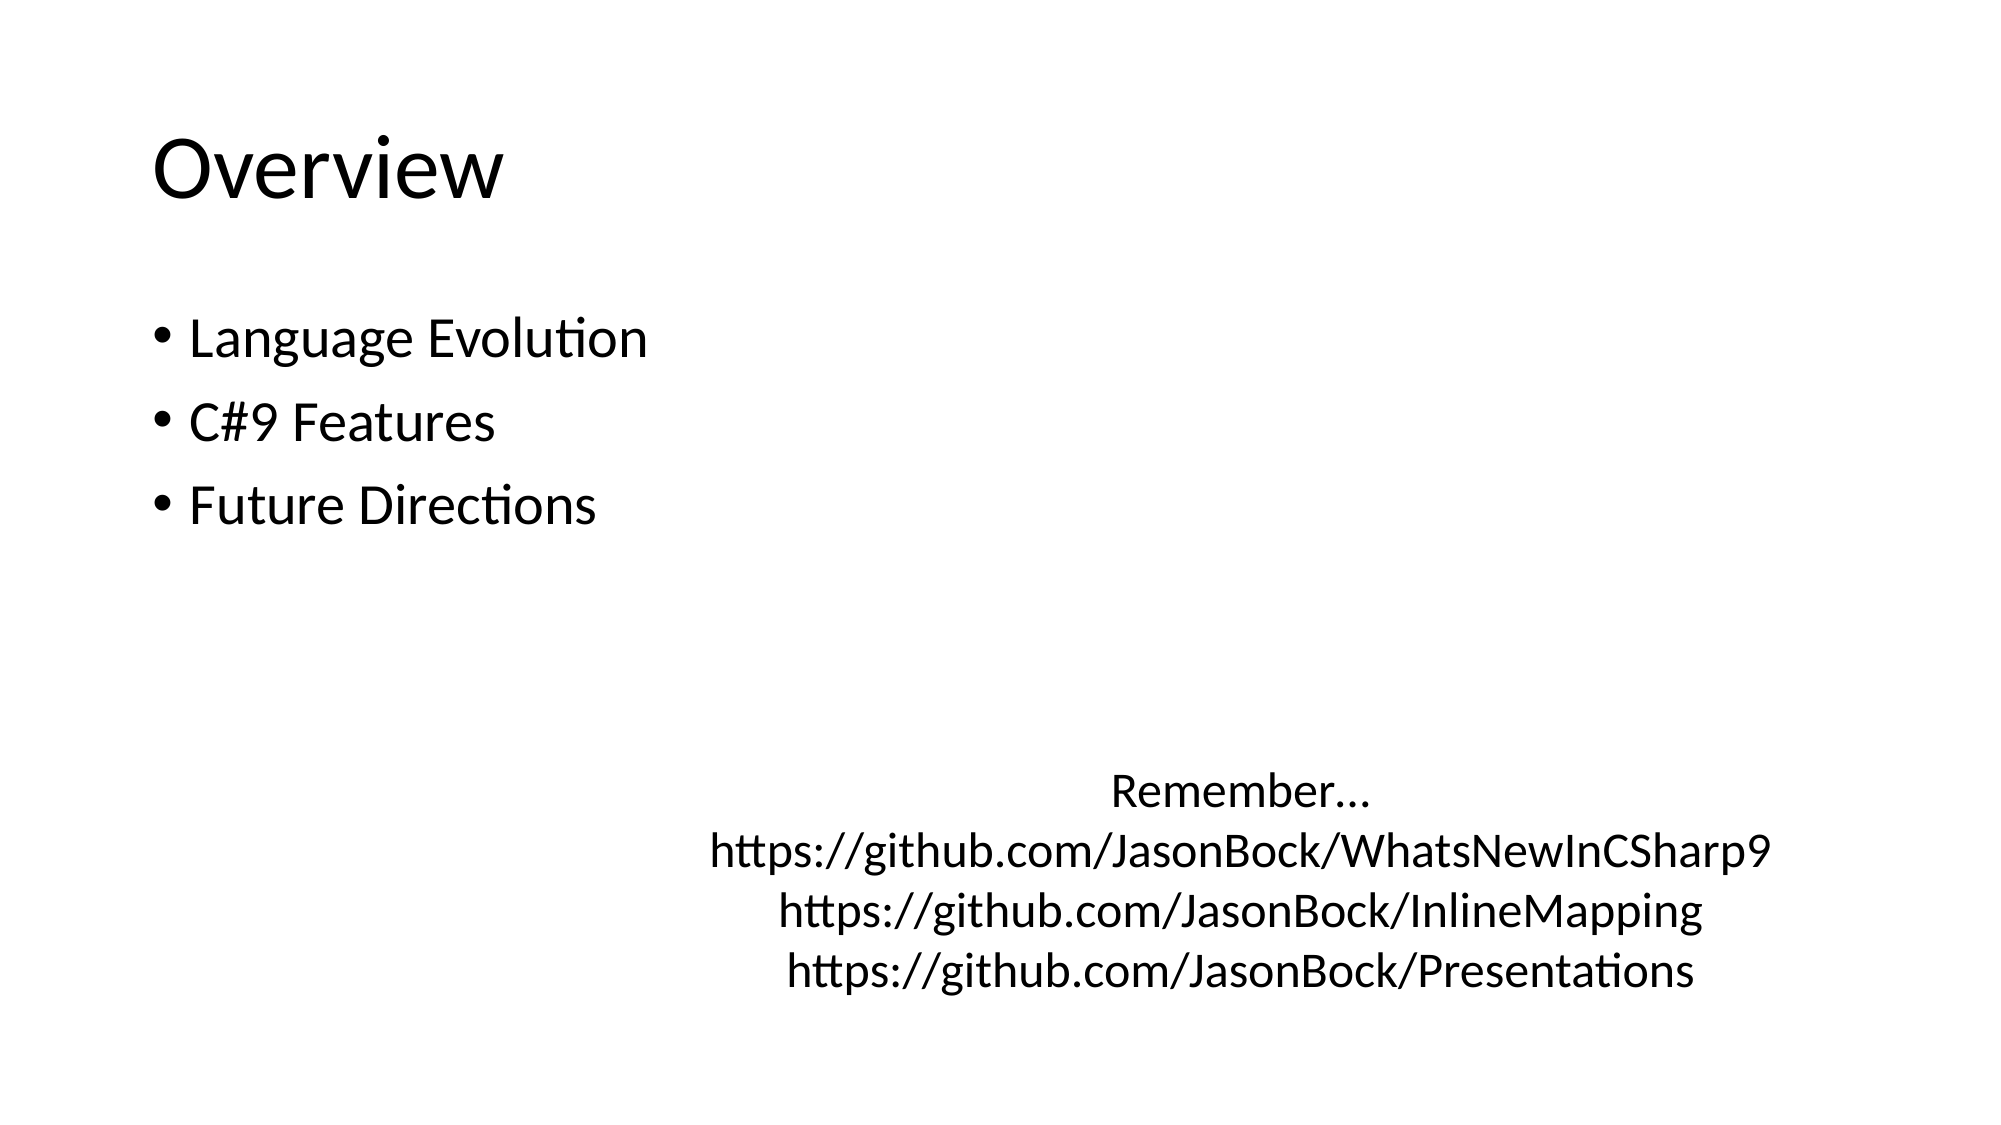

# Overview
Language Evolution
C#9 Features
Future Directions
Remember…
https://github.com/JasonBock/WhatsNewInCSharp9
https://github.com/JasonBock/InlineMapping
https://github.com/JasonBock/Presentations